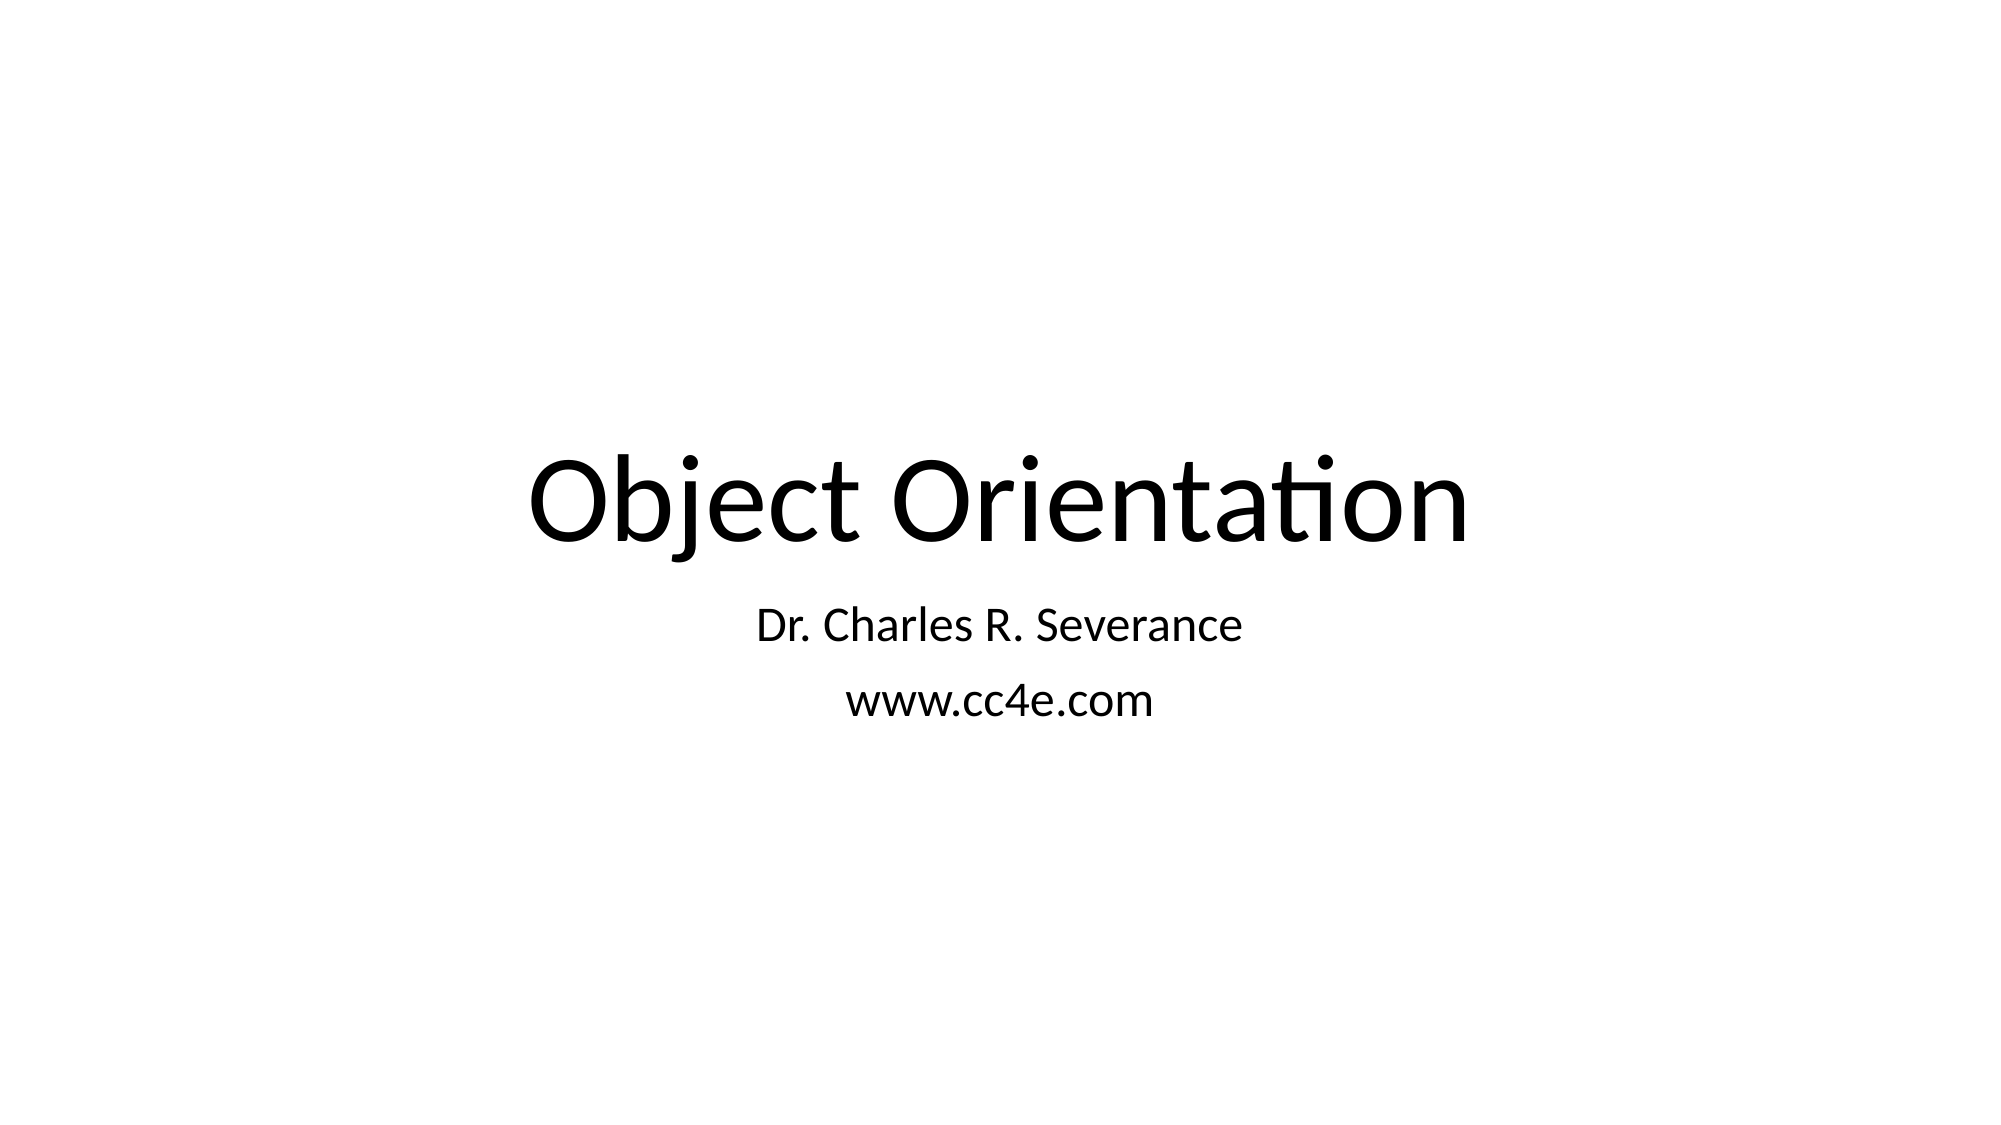

# Object Orientation
Dr. Charles R. Severance
www.cc4e.com